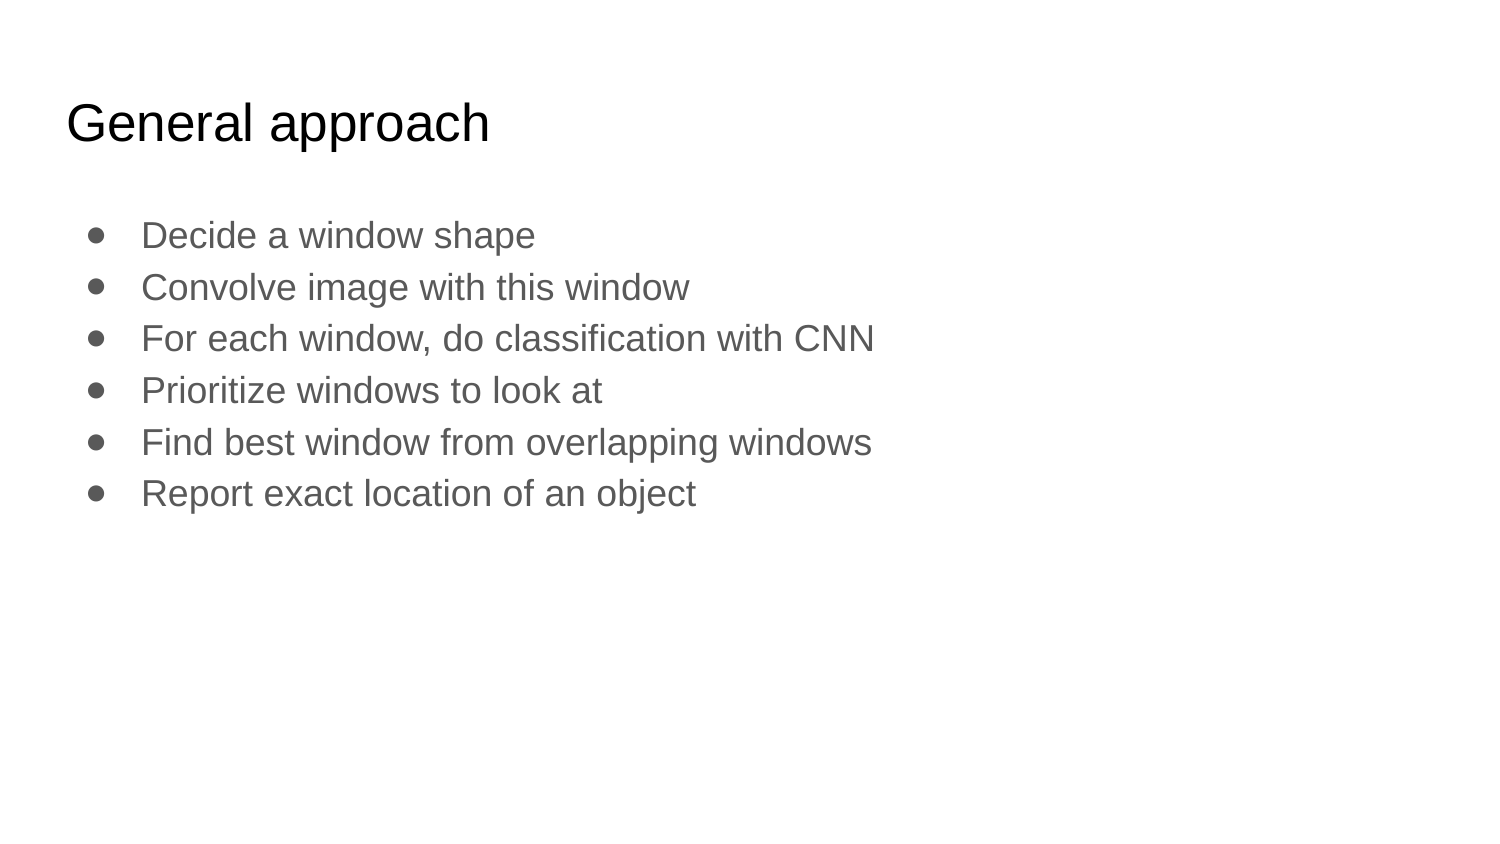

# General approach
Decide a window shape
Convolve image with this window
For each window, do classification with CNN
Prioritize windows to look at
Find best window from overlapping windows
Report exact location of an object